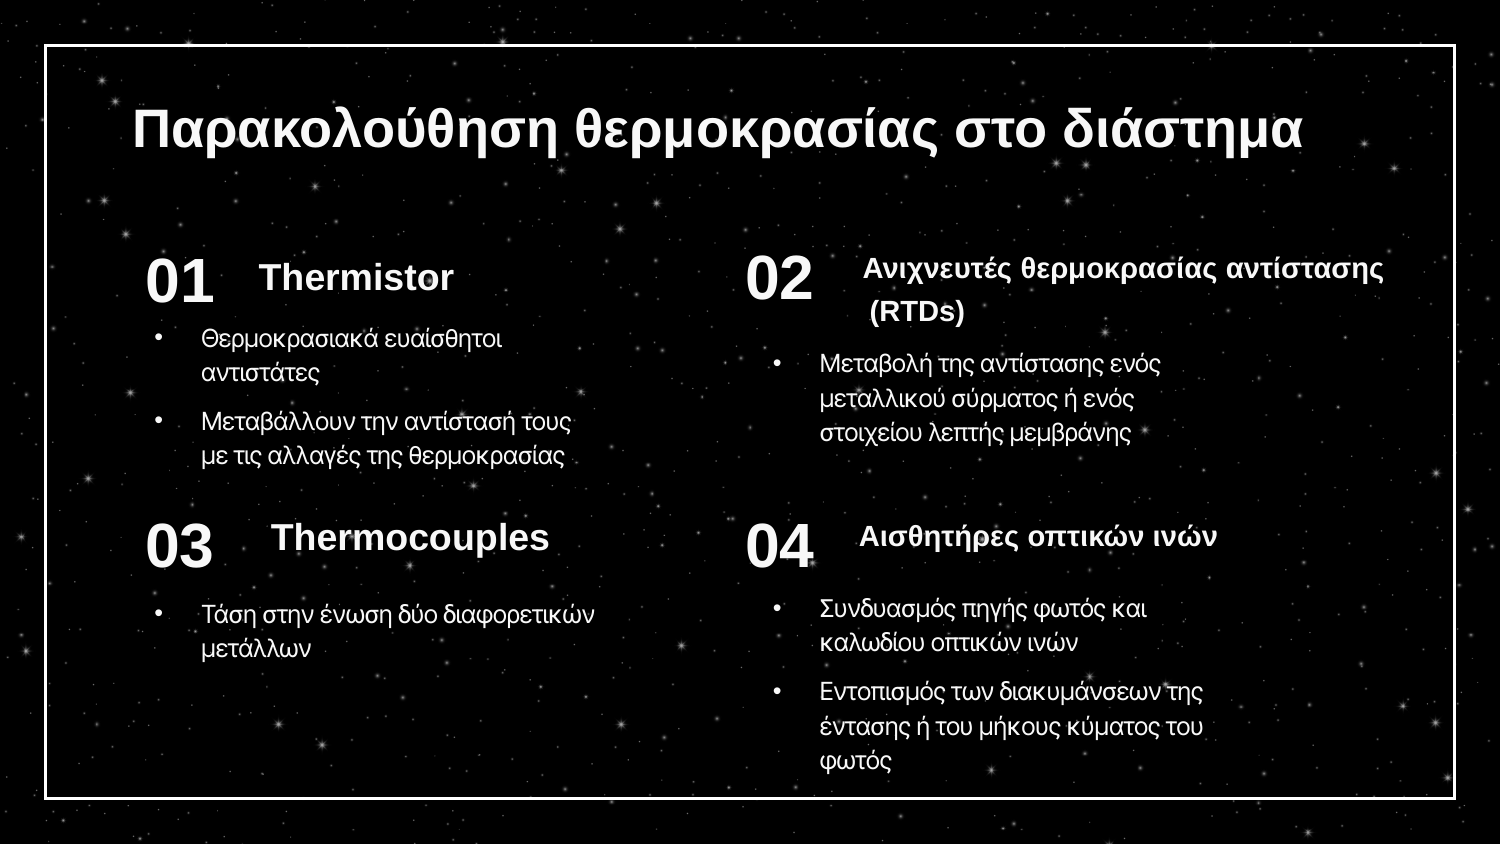

# Παρακολούθηση θερμοκρασίας στο διάστημα
02
01
           Thermistor
        Ανιχνευτές θερμοκρασίας αντίστασης
            (RTDs)
Θερμοκρασιακά ευαίσθητοι αντιστάτες

Μεταβάλλουν την αντίστασή τους με τις αλλαγές της θερμοκρασίας
Μεταβολή της αντίστασης ενός μεταλλικού σύρματος ή ενός στοιχείου λεπτής μεμβράνης
03
04
           Αισθητήρες οπτικών ινών
           Thermοcouples
Συνδυασμός πηγής φωτός και καλωδίου οπτικών ινών

Εντοπισμός των διακυμάνσεων της έντασης ή του μήκους κύματος του φωτός
Τάση στην ένωση δύο διαφορετικών μετάλλων